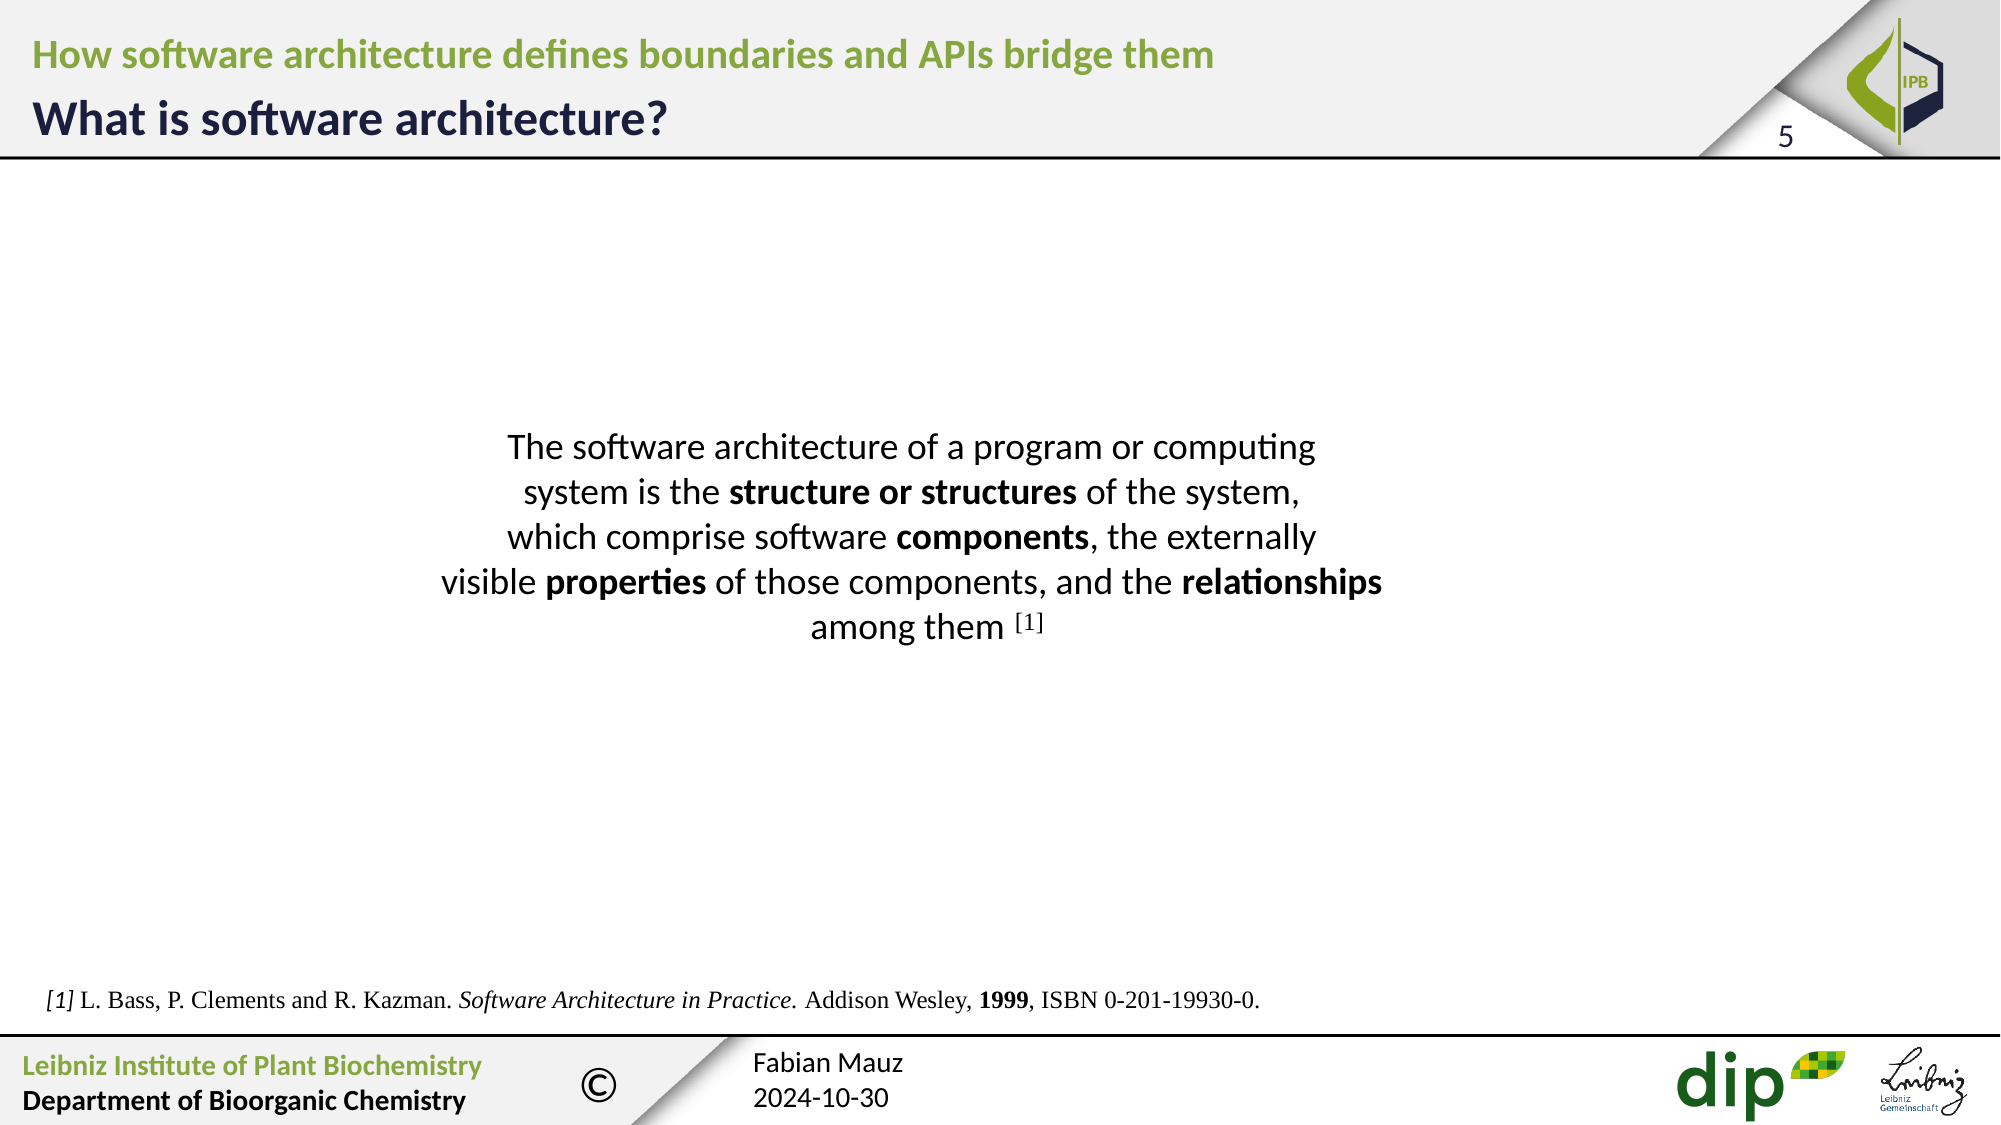

How software architecture defines boundaries and APIs bridge them
What is software architecture?

The software architecture of a program or computing
system is the structure or structures of the system,
which comprise software components, the externally
visible properties of those components, and the relationships
among them
[1]
[1] L. Bass, P. Clements and R. Kazman. Software Architecture in Practice. Addison Wesley, 1999, ISBN 0-201-19930-0.